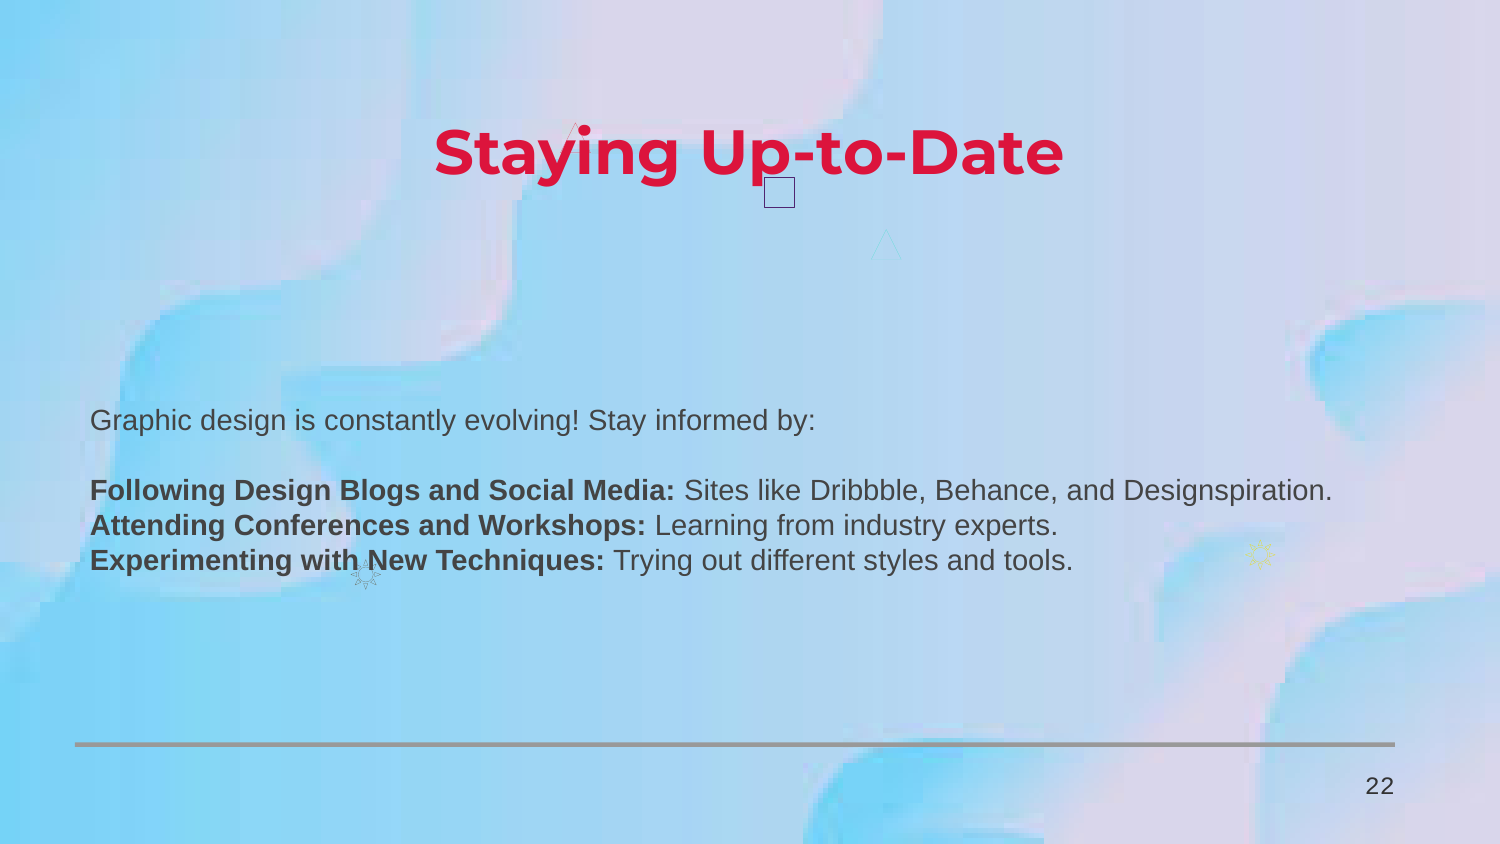

Staying Up-to-Date

Graphic design is constantly evolving! Stay informed by:

Following Design Blogs and Social Media: Sites like Dribbble, Behance, and Designspiration.
Attending Conferences and Workshops: Learning from industry experts.
Experimenting with New Techniques: Trying out different styles and tools.

22